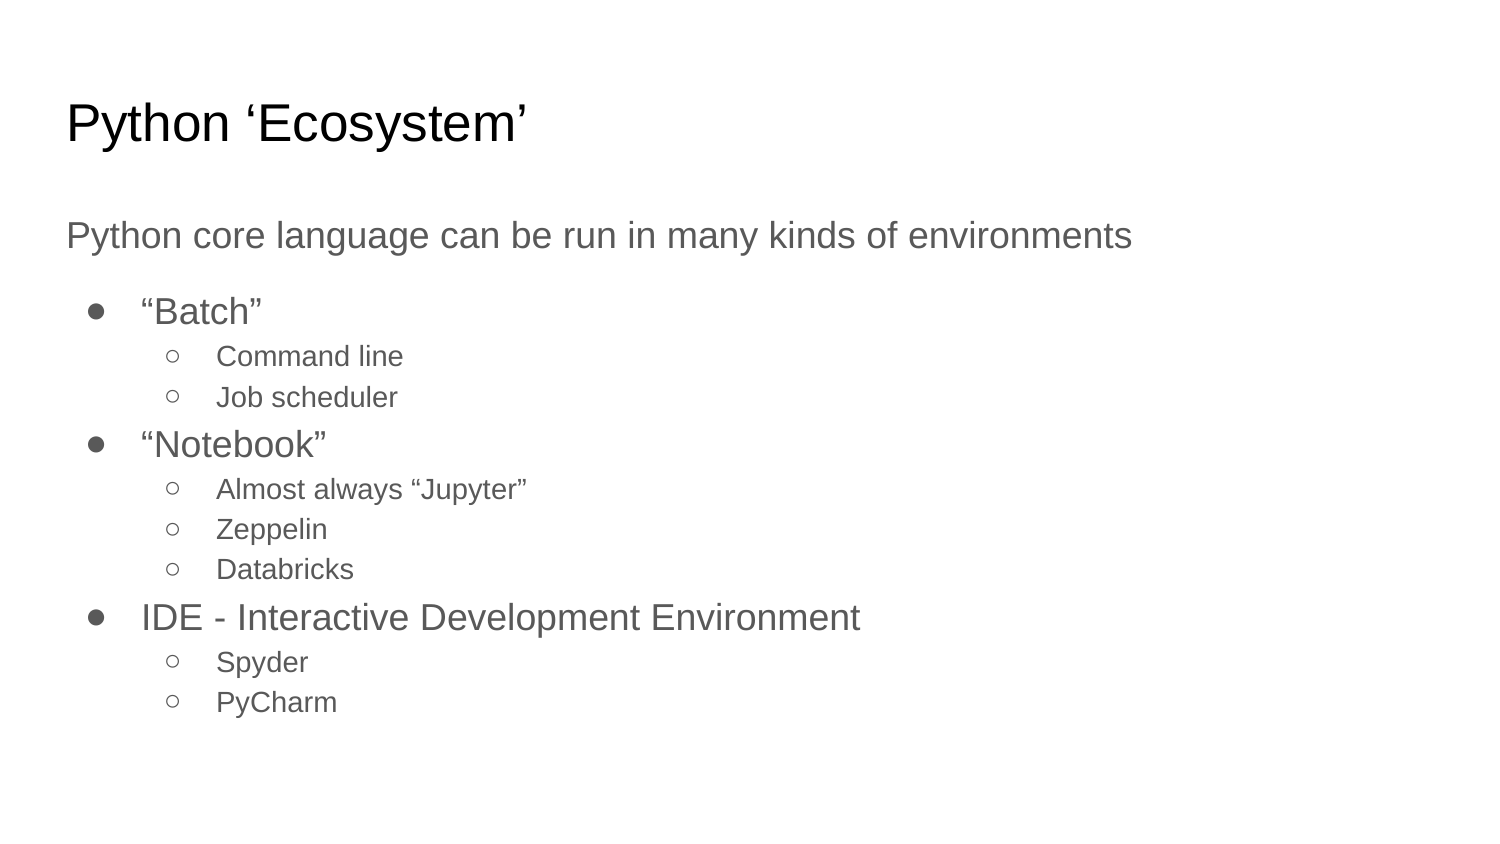

# Python ‘Ecosystem’
Python core language can be run in many kinds of environments
“Batch”
Command line
Job scheduler
“Notebook”
Almost always “Jupyter”
Zeppelin
Databricks
IDE - Interactive Development Environment
Spyder
PyCharm